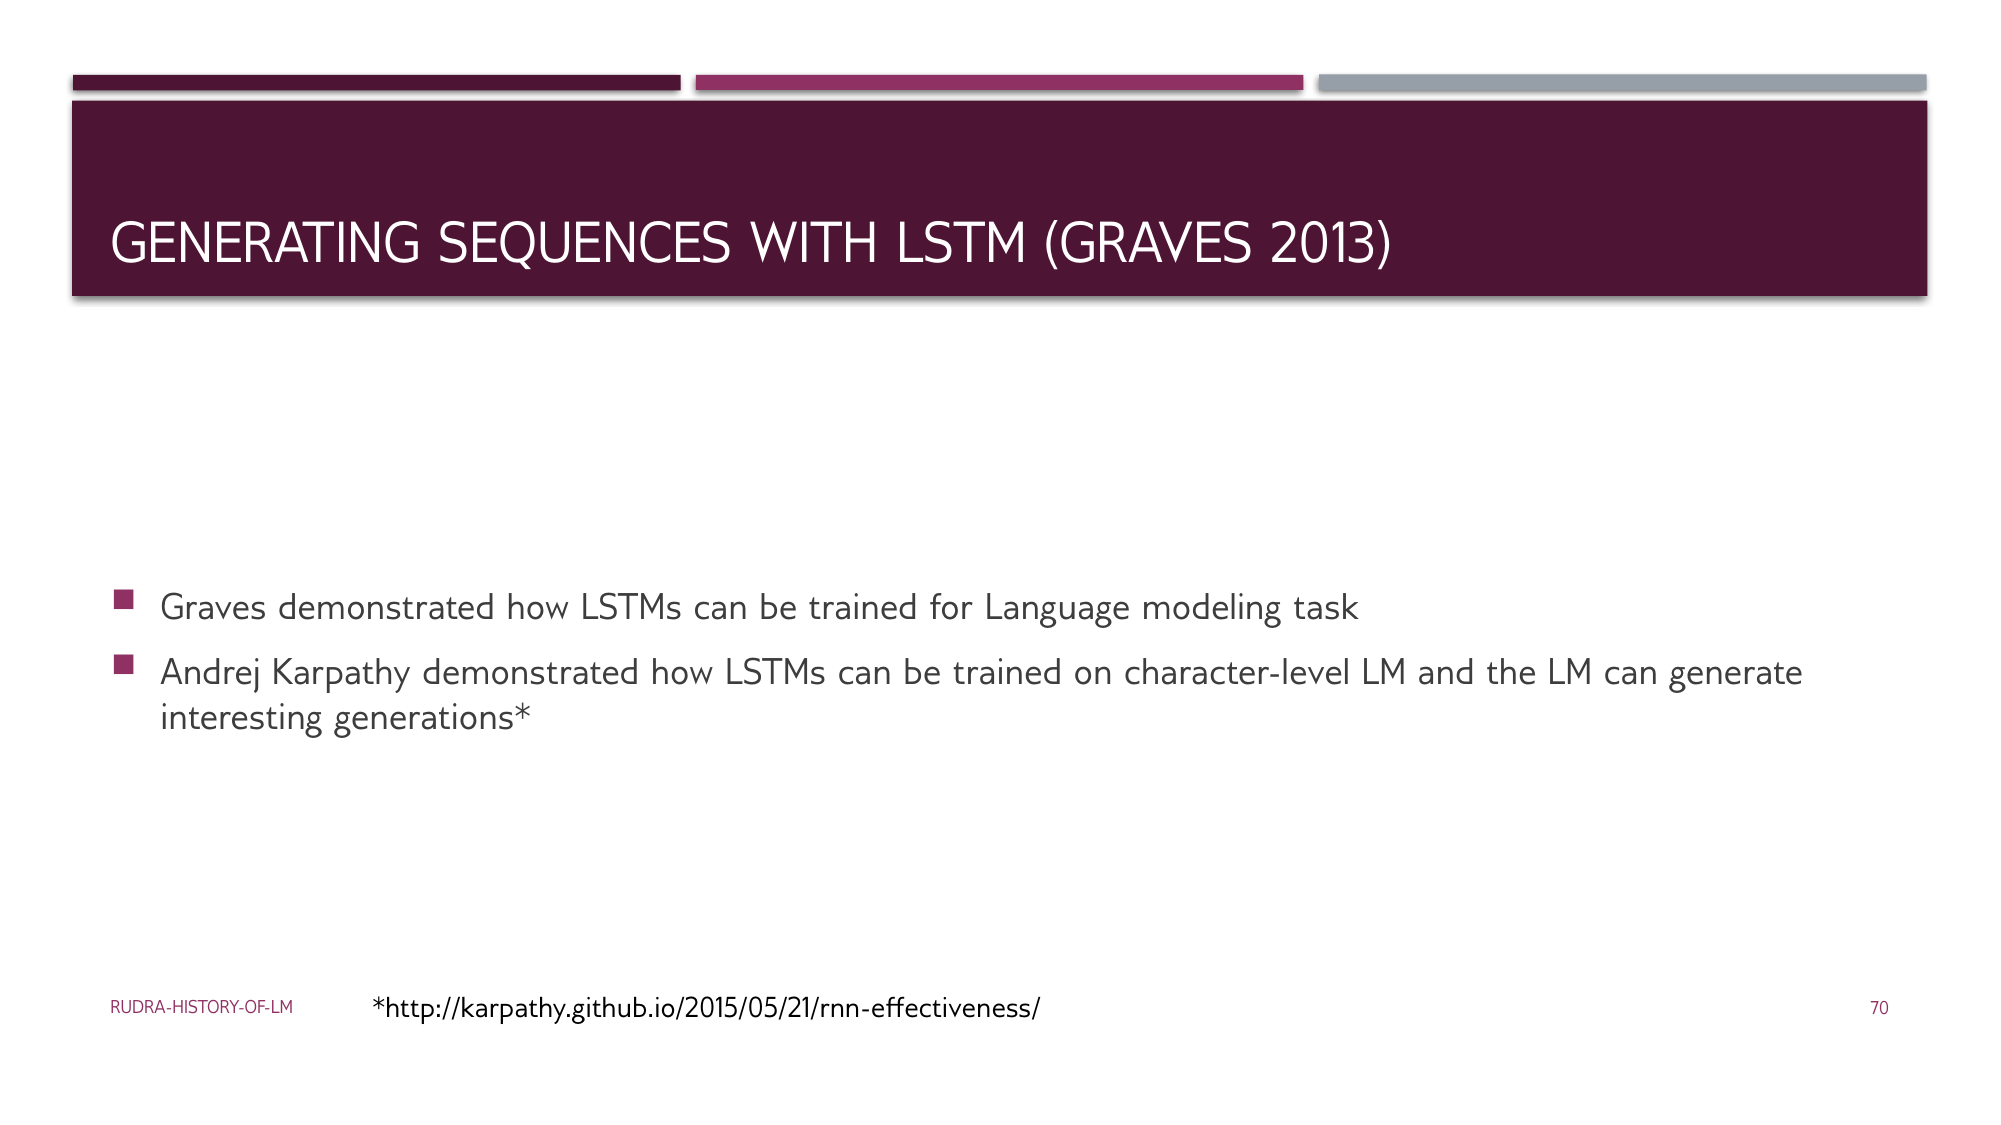

# Generating Sequences With LSTM (Graves 2013)
Graves demonstrated how LSTMs can be trained for Language modeling task
Andrej Karpathy demonstrated how LSTMs can be trained on character-level LM and the LM can generate interesting generations*
Rudra-History-of-LM
70
*http://karpathy.github.io/2015/05/21/rnn-effectiveness/